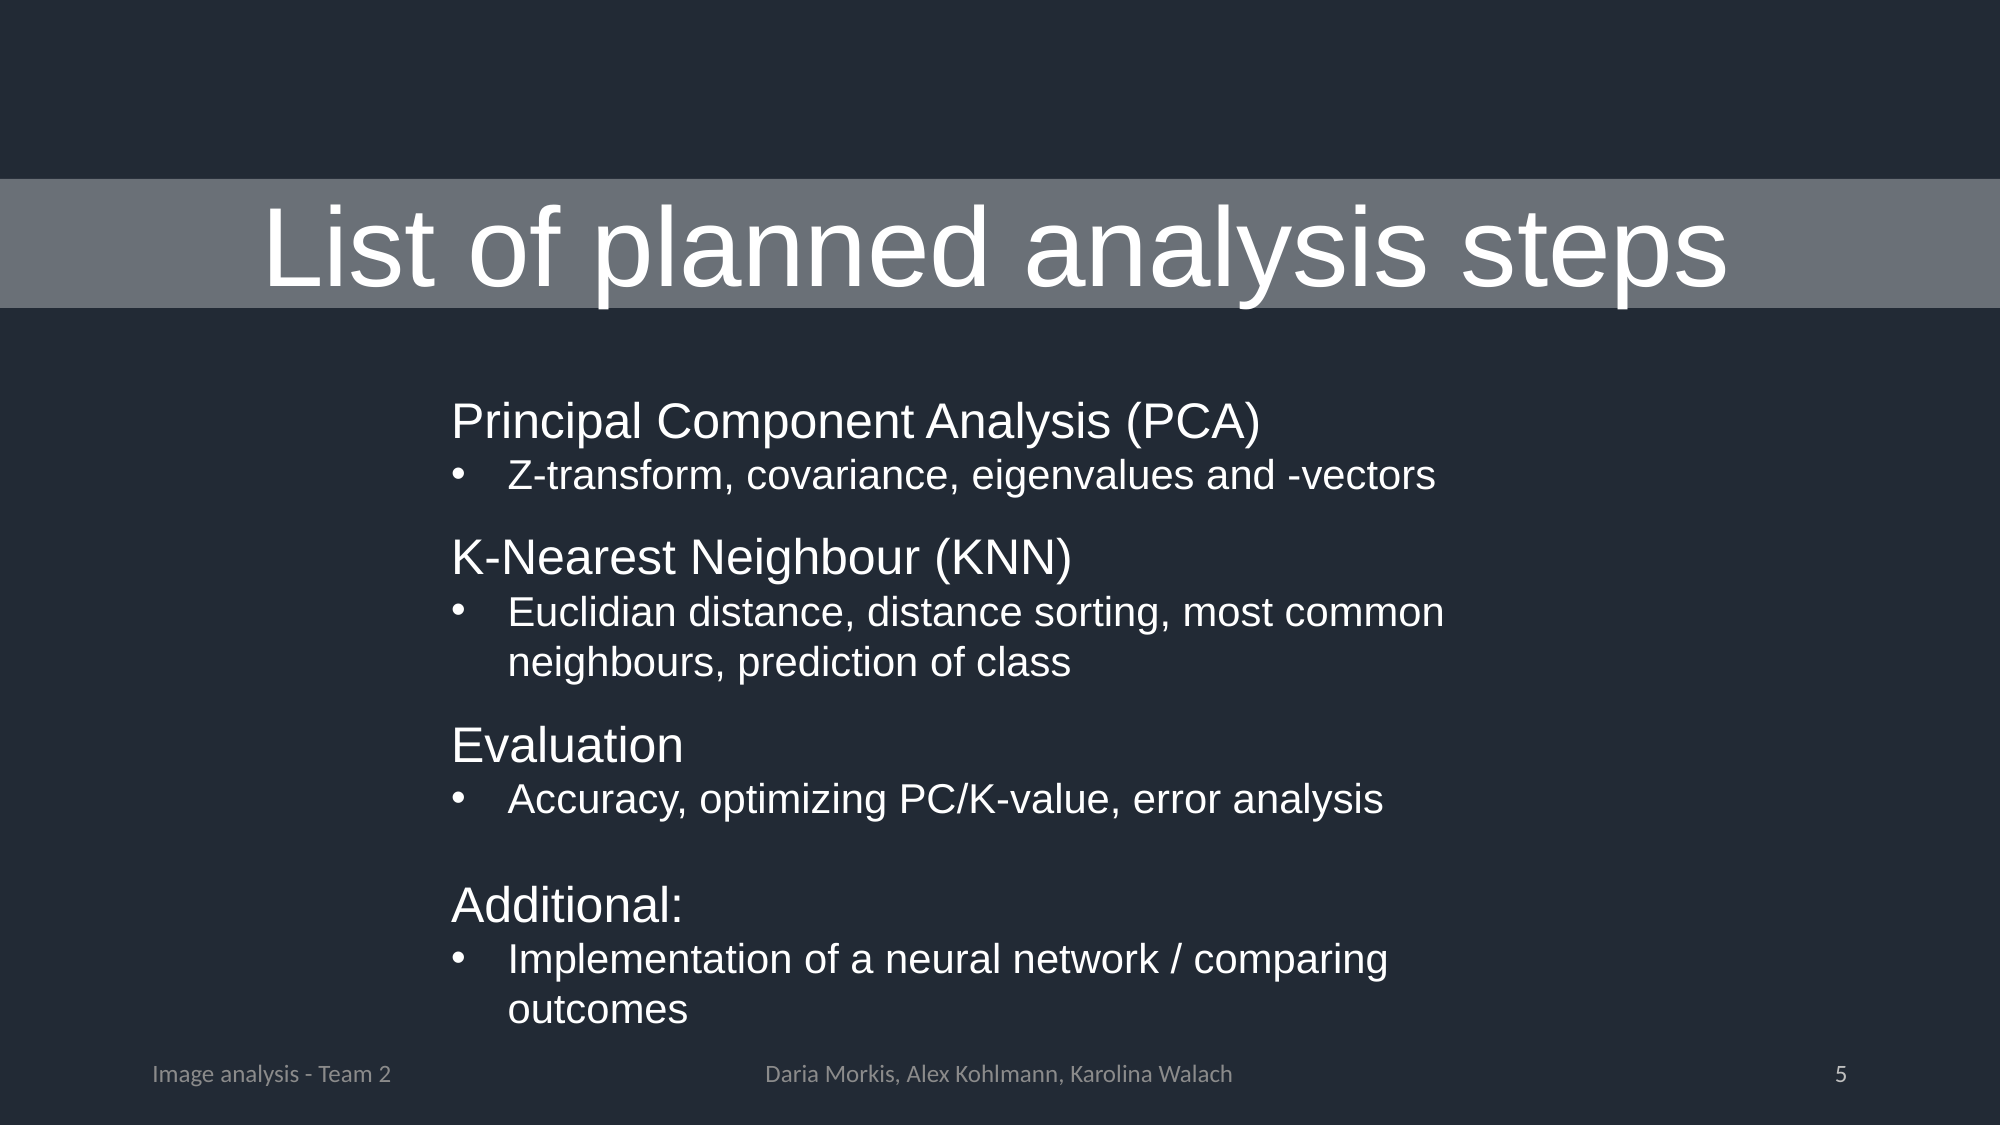

# List of planned analysis steps

Principal Component Analysis (PCA)
Z-transform, covariance, eigenvalues and -vectors

K-Nearest Neighbour (KNN)
Euclidian distance, distance sorting, most common neighbours, prediction of class

Evaluation
Accuracy, optimizing PC/K-value, error analysis

Additional:
Implementation of a neural network / comparing outcomes
Image analysis - Team 2
Daria Morkis, Alex Kohlmann, Karolina Walach
5